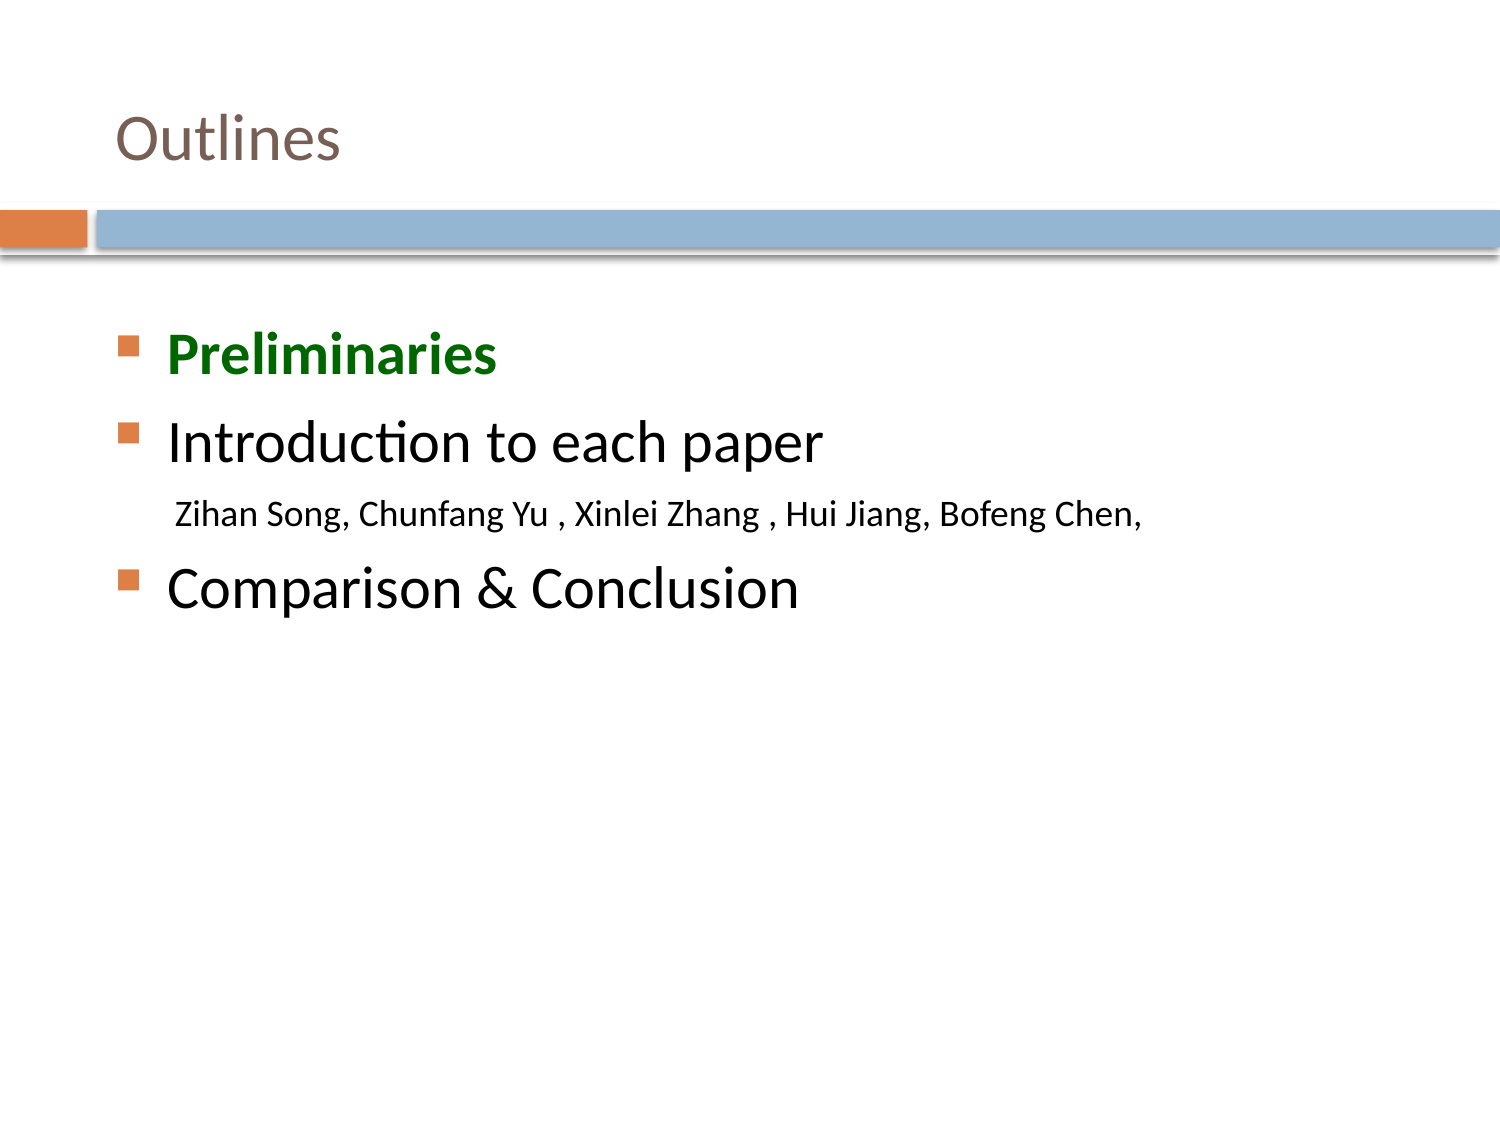

# Outlines

Preliminaries
Introduction to each paper
       Zihan Song, Chunfang Yu , Xinlei Zhang , Hui Jiang, Bofeng Chen,
Comparison & Conclusion